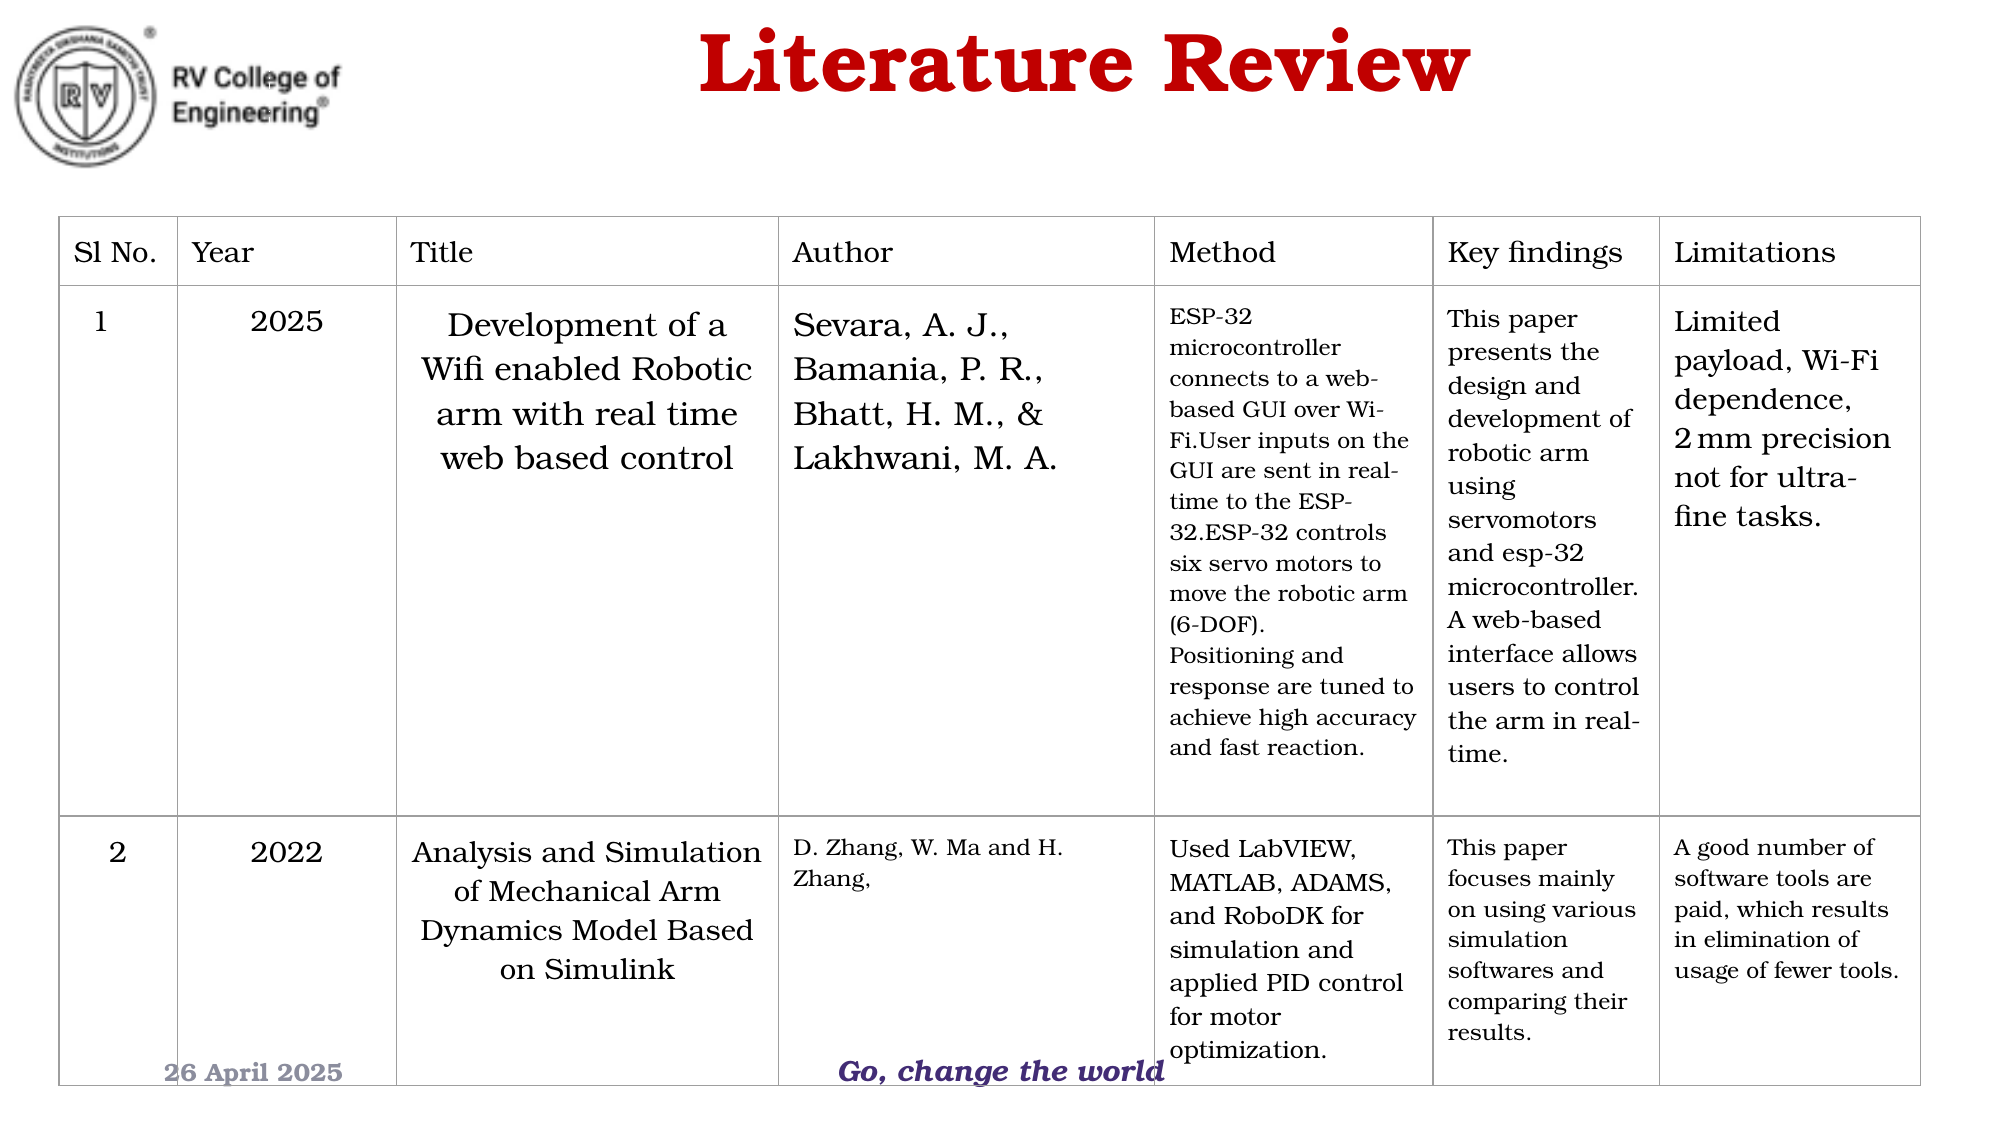

Literature Review
| Sl No. | Year | Title | Author | Method | Key findings | Limitations |
| --- | --- | --- | --- | --- | --- | --- |
| 1 | 2025 | Development of a Wifi enabled Robotic arm with real time web based control | Sevara, A. J., Bamania, P. R., Bhatt, H. M., & Lakhwani, M. A. | ESP-32 microcontroller connects to a web-based GUI over Wi-Fi.User inputs on the GUI are sent in real-time to the ESP-32.ESP-32 controls six servo motors to move the robotic arm (6-DOF). Positioning and response are tuned to achieve high accuracy and fast reaction. | This paper presents the design and development of robotic arm using servomotors and esp-32 microcontroller.A web-based interface allows users to control the arm in real-time. | Limited payload, Wi-Fi dependence, 2 mm precision not for ultra-fine tasks. |
| 2 | 2022 | Analysis and Simulation of Mechanical Arm Dynamics Model Based on Simulink | D. Zhang, W. Ma and H. Zhang, | Used LabVIEW, MATLAB, ADAMS, and RoboDK for simulation and applied PID control for motor optimization. | This paper focuses mainly on using various simulation softwares and comparing their results. | A good number of software tools are paid, which results in elimination of usage of fewer tools. |
26 April 2025